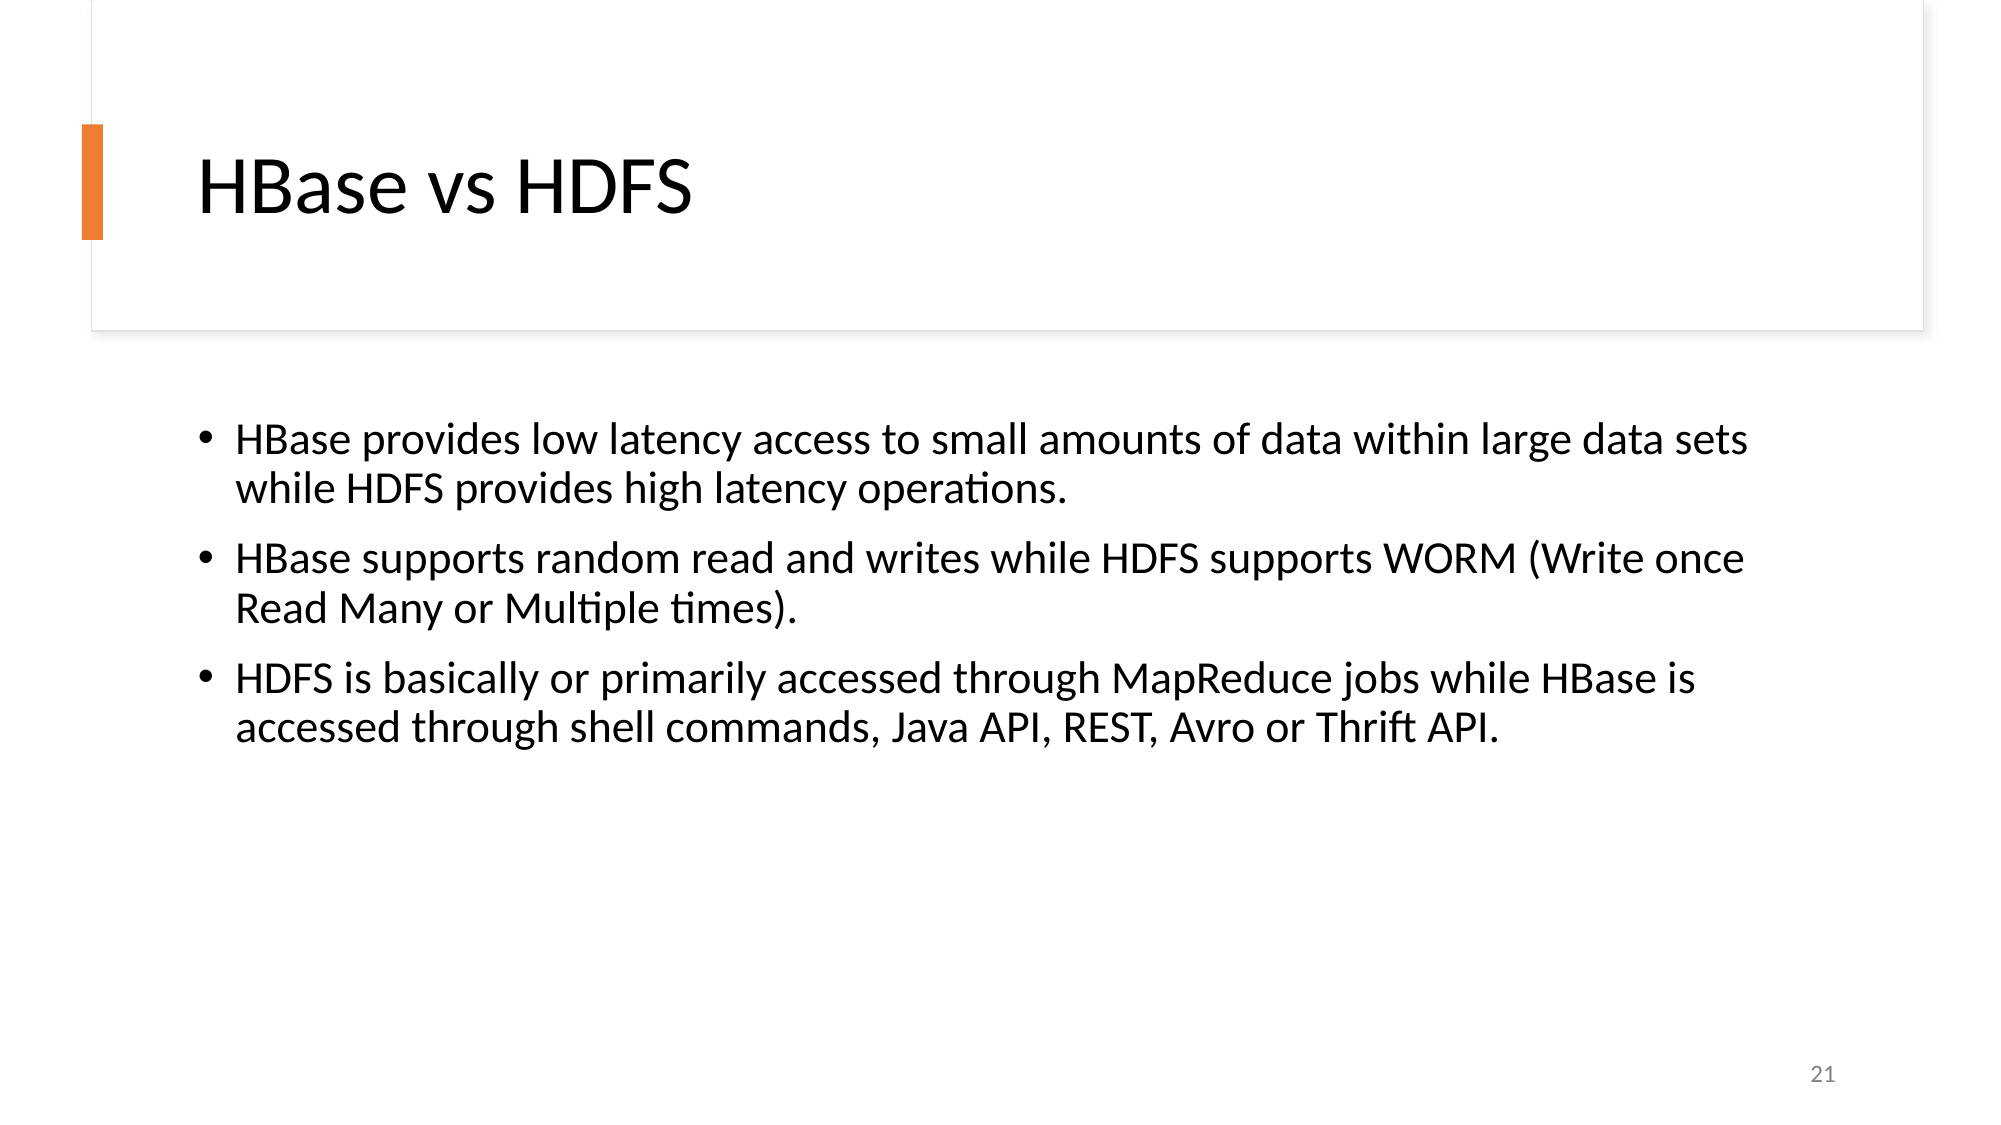

# HBase vs HDFS

HBase provides low latency access to small amounts of data within large data sets while HDFS provides high latency operations.
HBase supports random read and writes while HDFS supports WORM (Write once Read Many or Multiple times).
HDFS is basically or primarily accessed through MapReduce jobs while HBase is accessed through shell commands, Java API, REST, Avro or Thrift API.

21